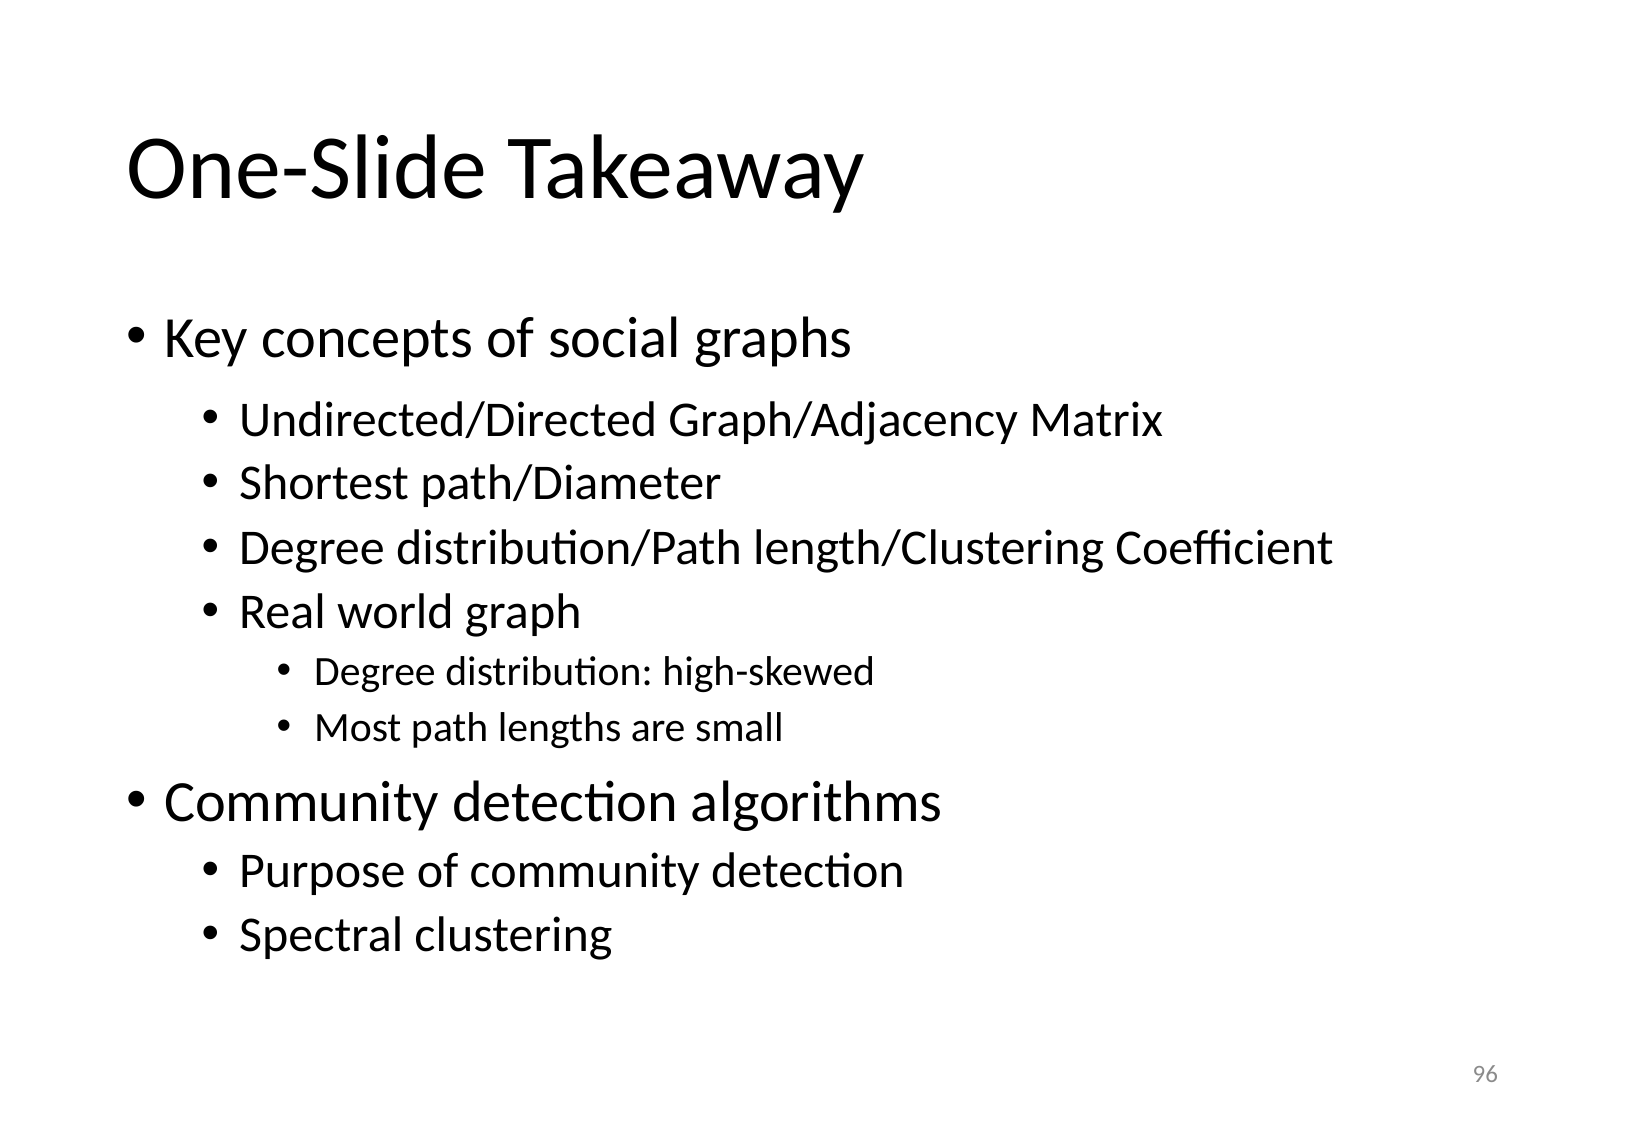

# One-Slide Takeaway
Key concepts of social graphs
Undirected/Directed Graph/Adjacency Matrix
Shortest path/Diameter
Degree distribution/Path length/Clustering Coefficient
Real world graph
Degree distribution: high-skewed
Most path lengths are small
Community detection algorithms
Purpose of community detection
Spectral clustering

96